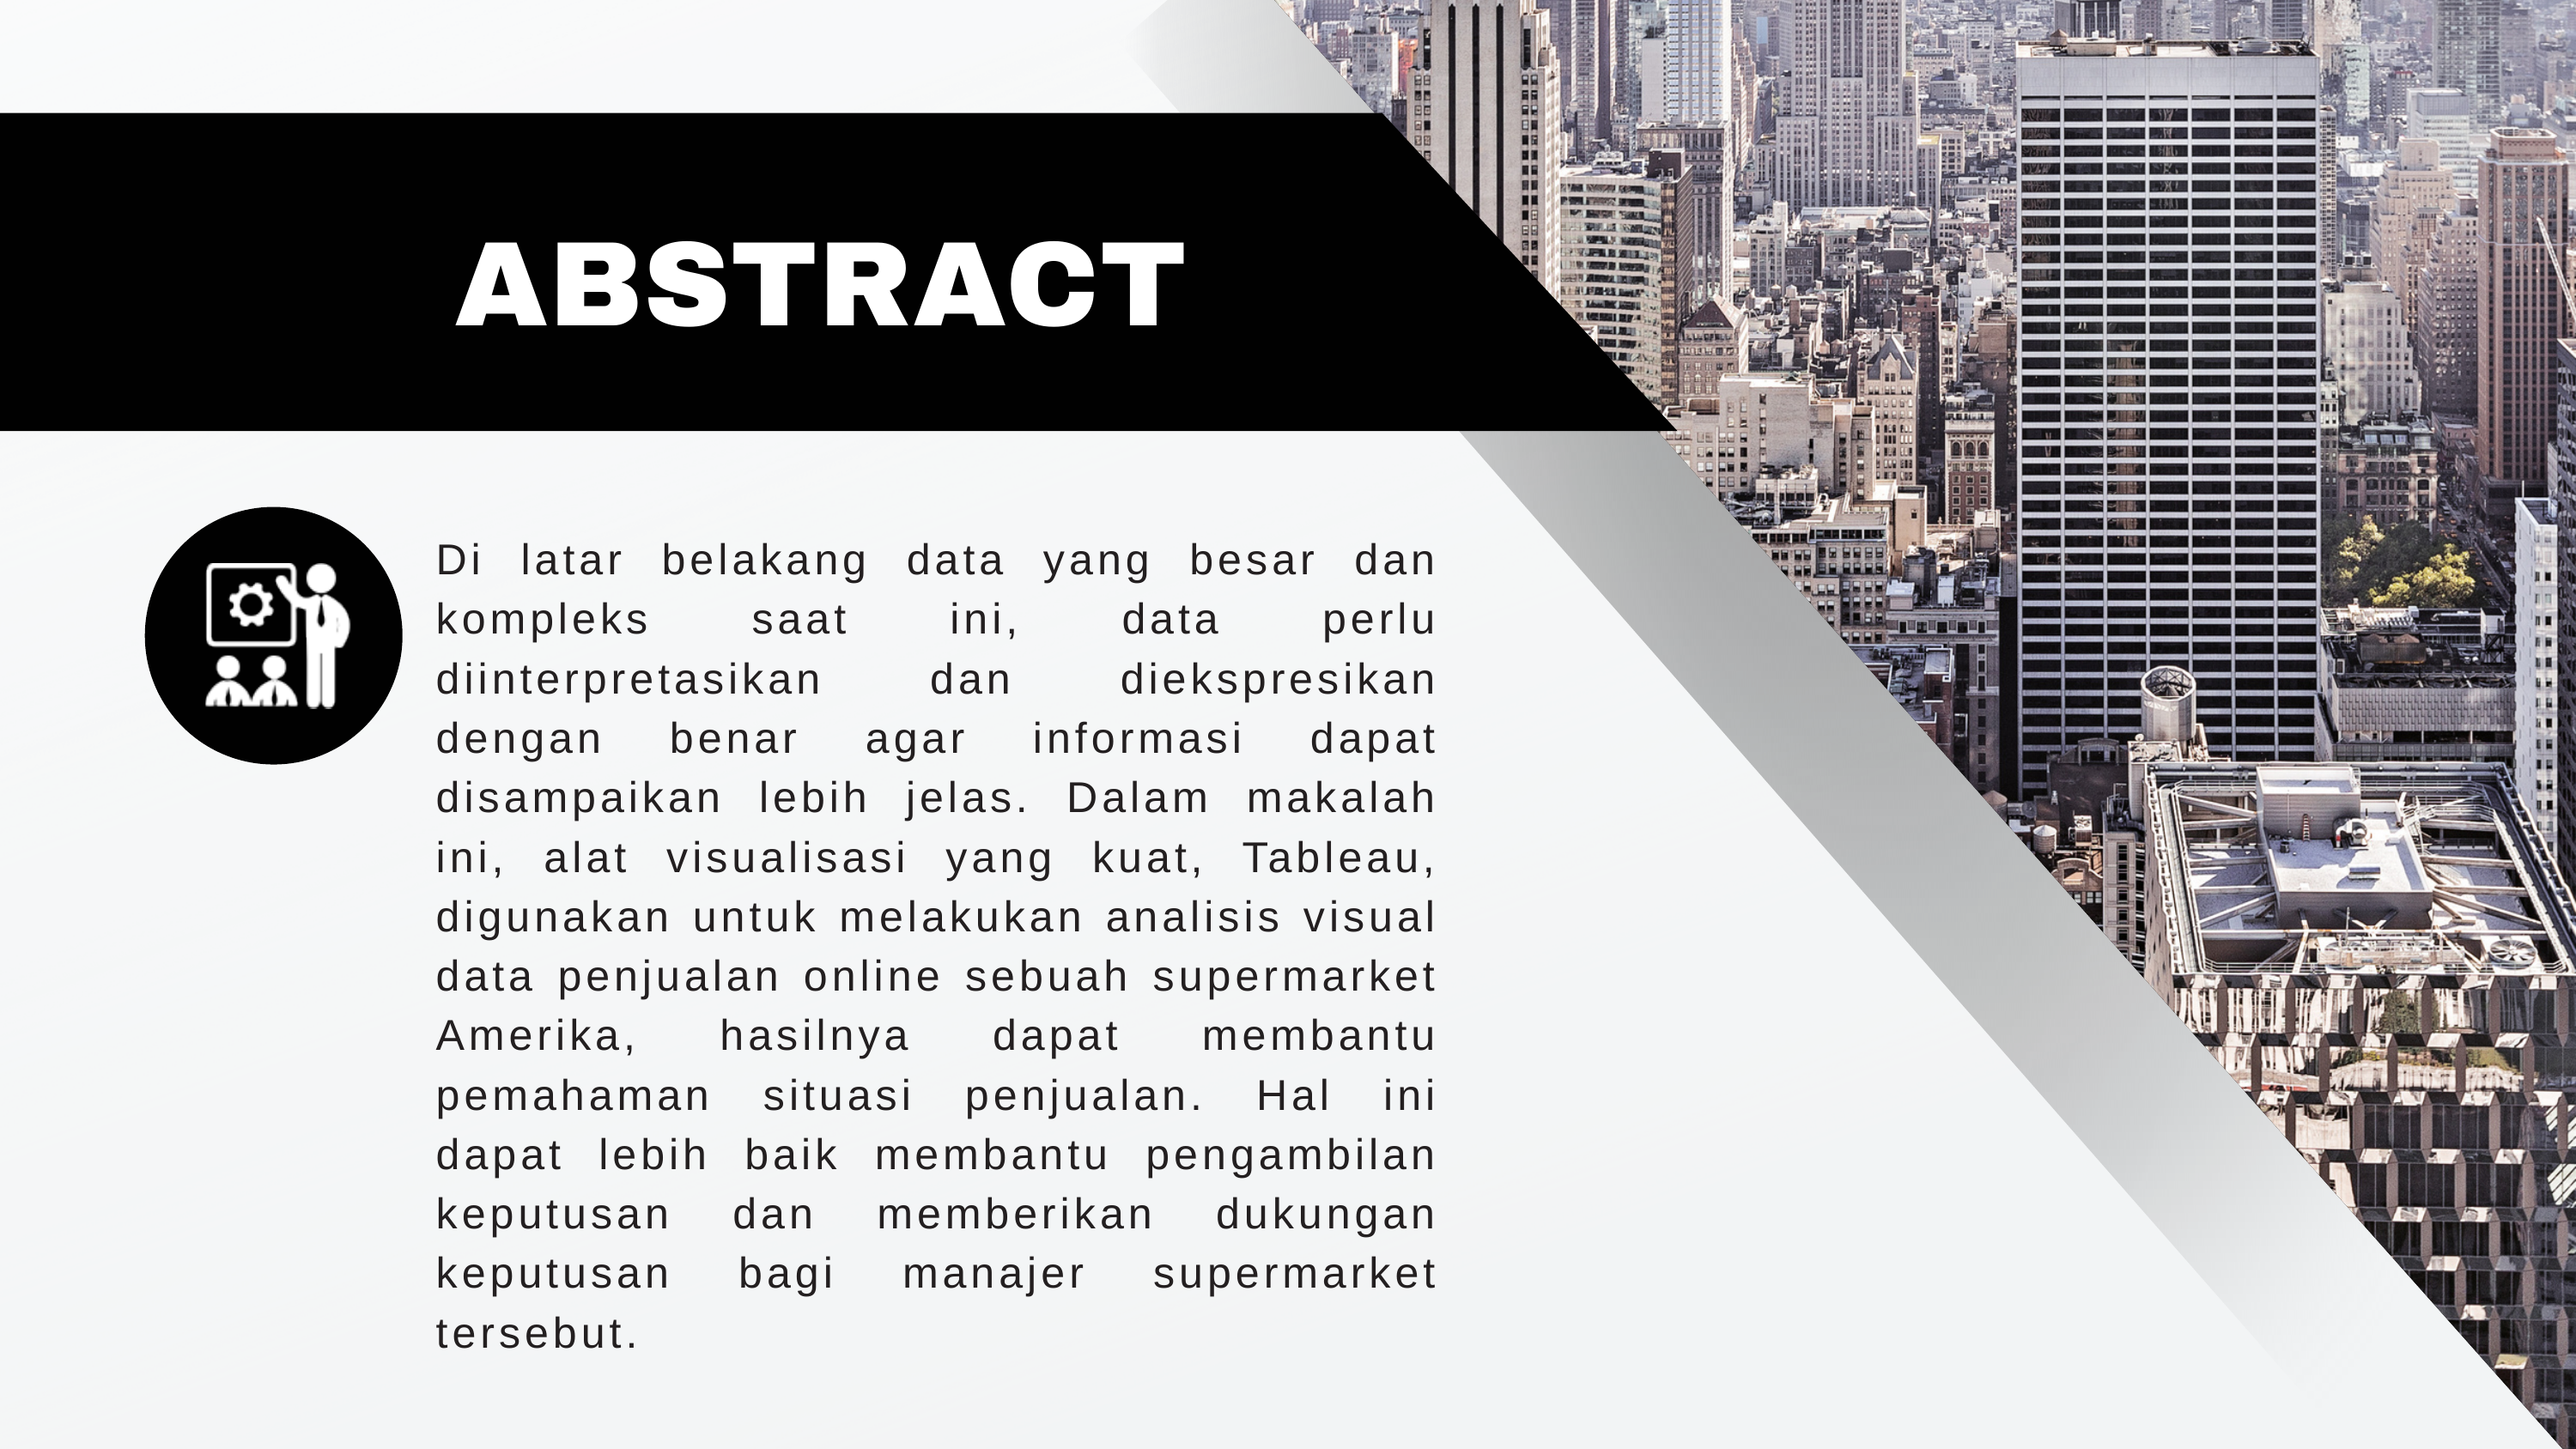

ABSTRACT

Di latar belakang data yang besar dan kompleks saat ini, data perlu diinterpretasikan dan diekspresikan dengan benar agar informasi dapat disampaikan lebih jelas. Dalam makalah ini, alat visualisasi yang kuat, Tableau, digunakan untuk melakukan analisis visual data penjualan online sebuah supermarket Amerika, hasilnya dapat membantu pemahaman situasi penjualan. Hal ini dapat lebih baik membantu pengambilan keputusan dan memberikan dukungan keputusan bagi manajer supermarket tersebut.